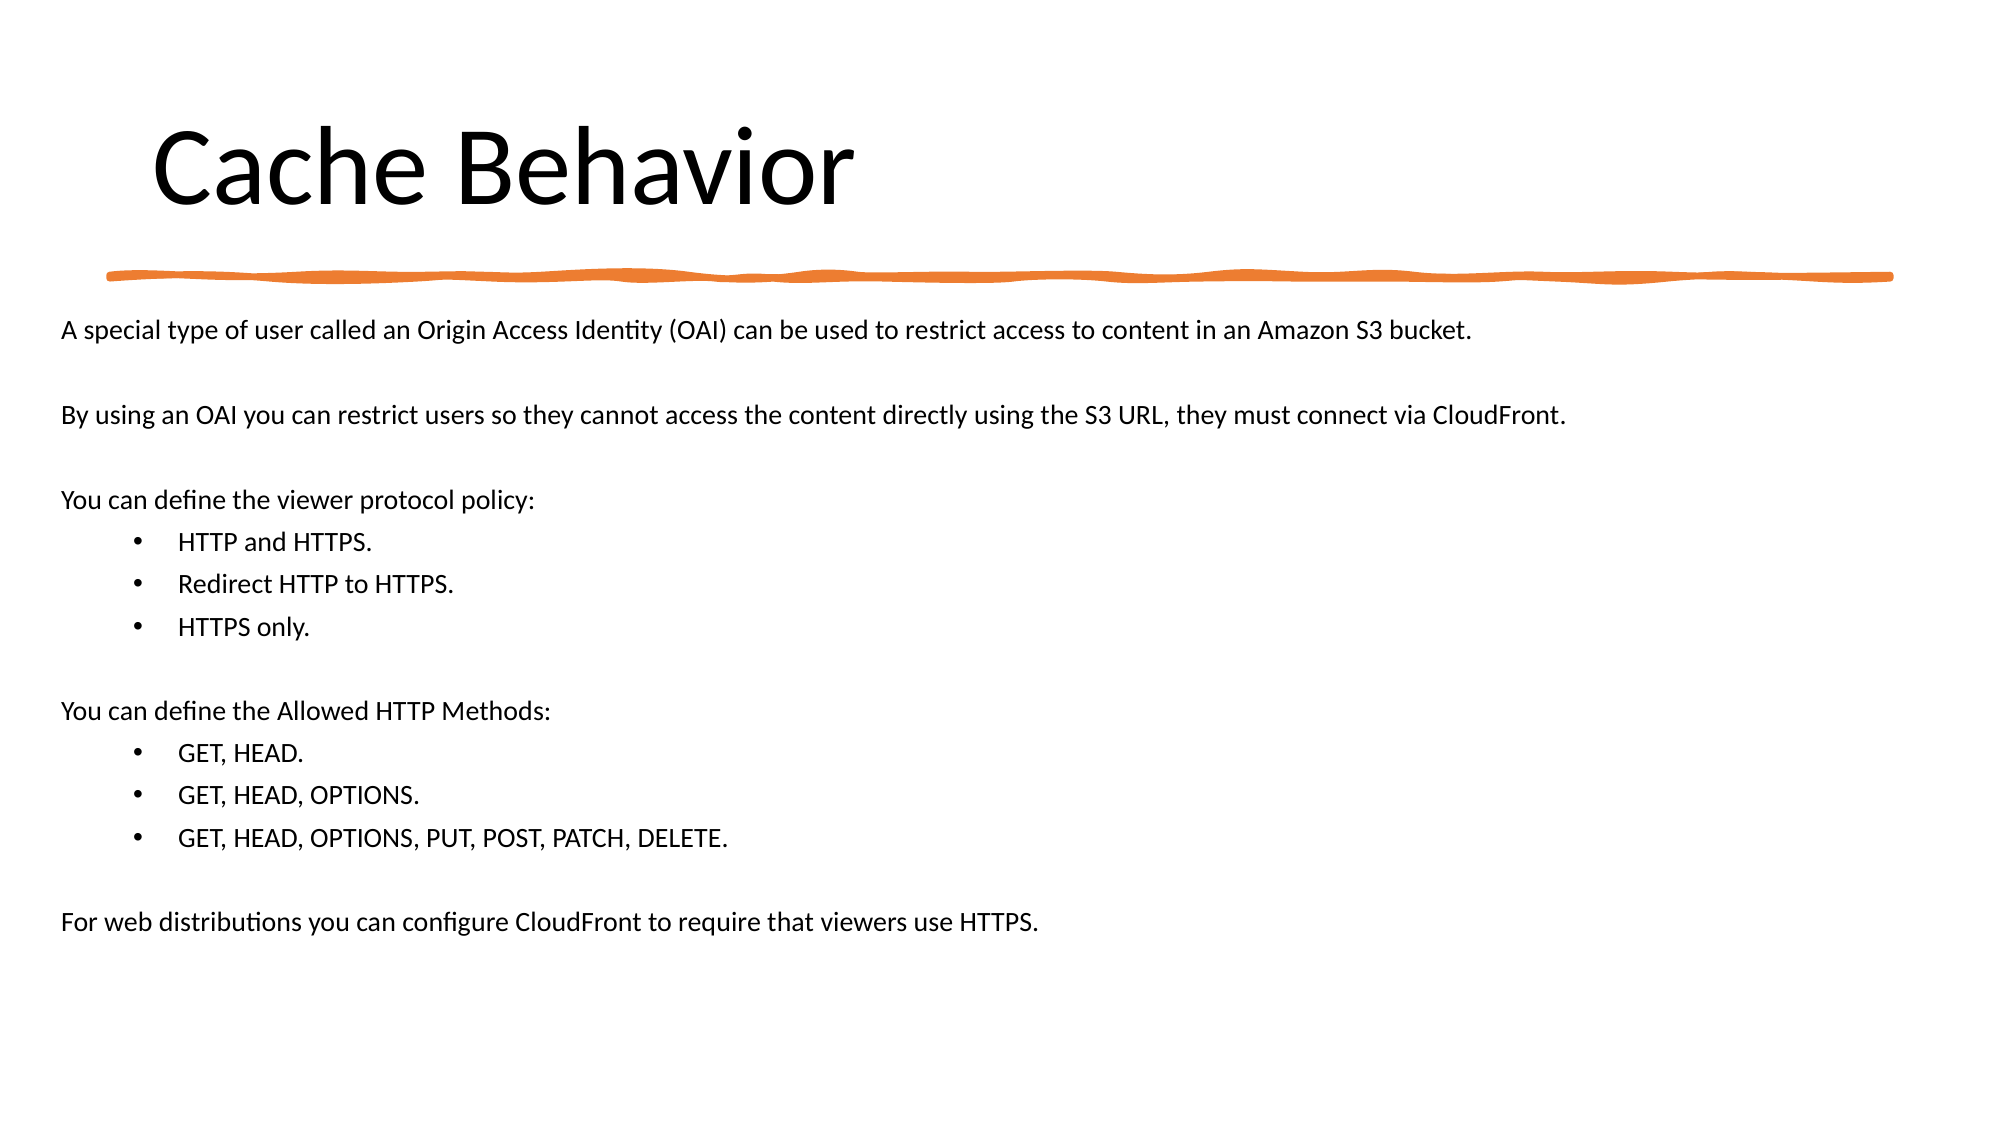

Cache Behavior

A special type of user called an Origin Access Identity (OAI) can be used to restrict access to content in an Amazon S3 bucket.

By using an OAI you can restrict users so they cannot access the content directly using the S3 URL, they must connect via CloudFront.

You can define the viewer protocol policy:
HTTP and HTTPS.
Redirect HTTP to HTTPS.
HTTPS only.

You can define the Allowed HTTP Methods:
GET, HEAD.
GET, HEAD, OPTIONS.
GET, HEAD, OPTIONS, PUT, POST, PATCH, DELETE.

For web distributions you can configure CloudFront to require that viewers use HTTPS.